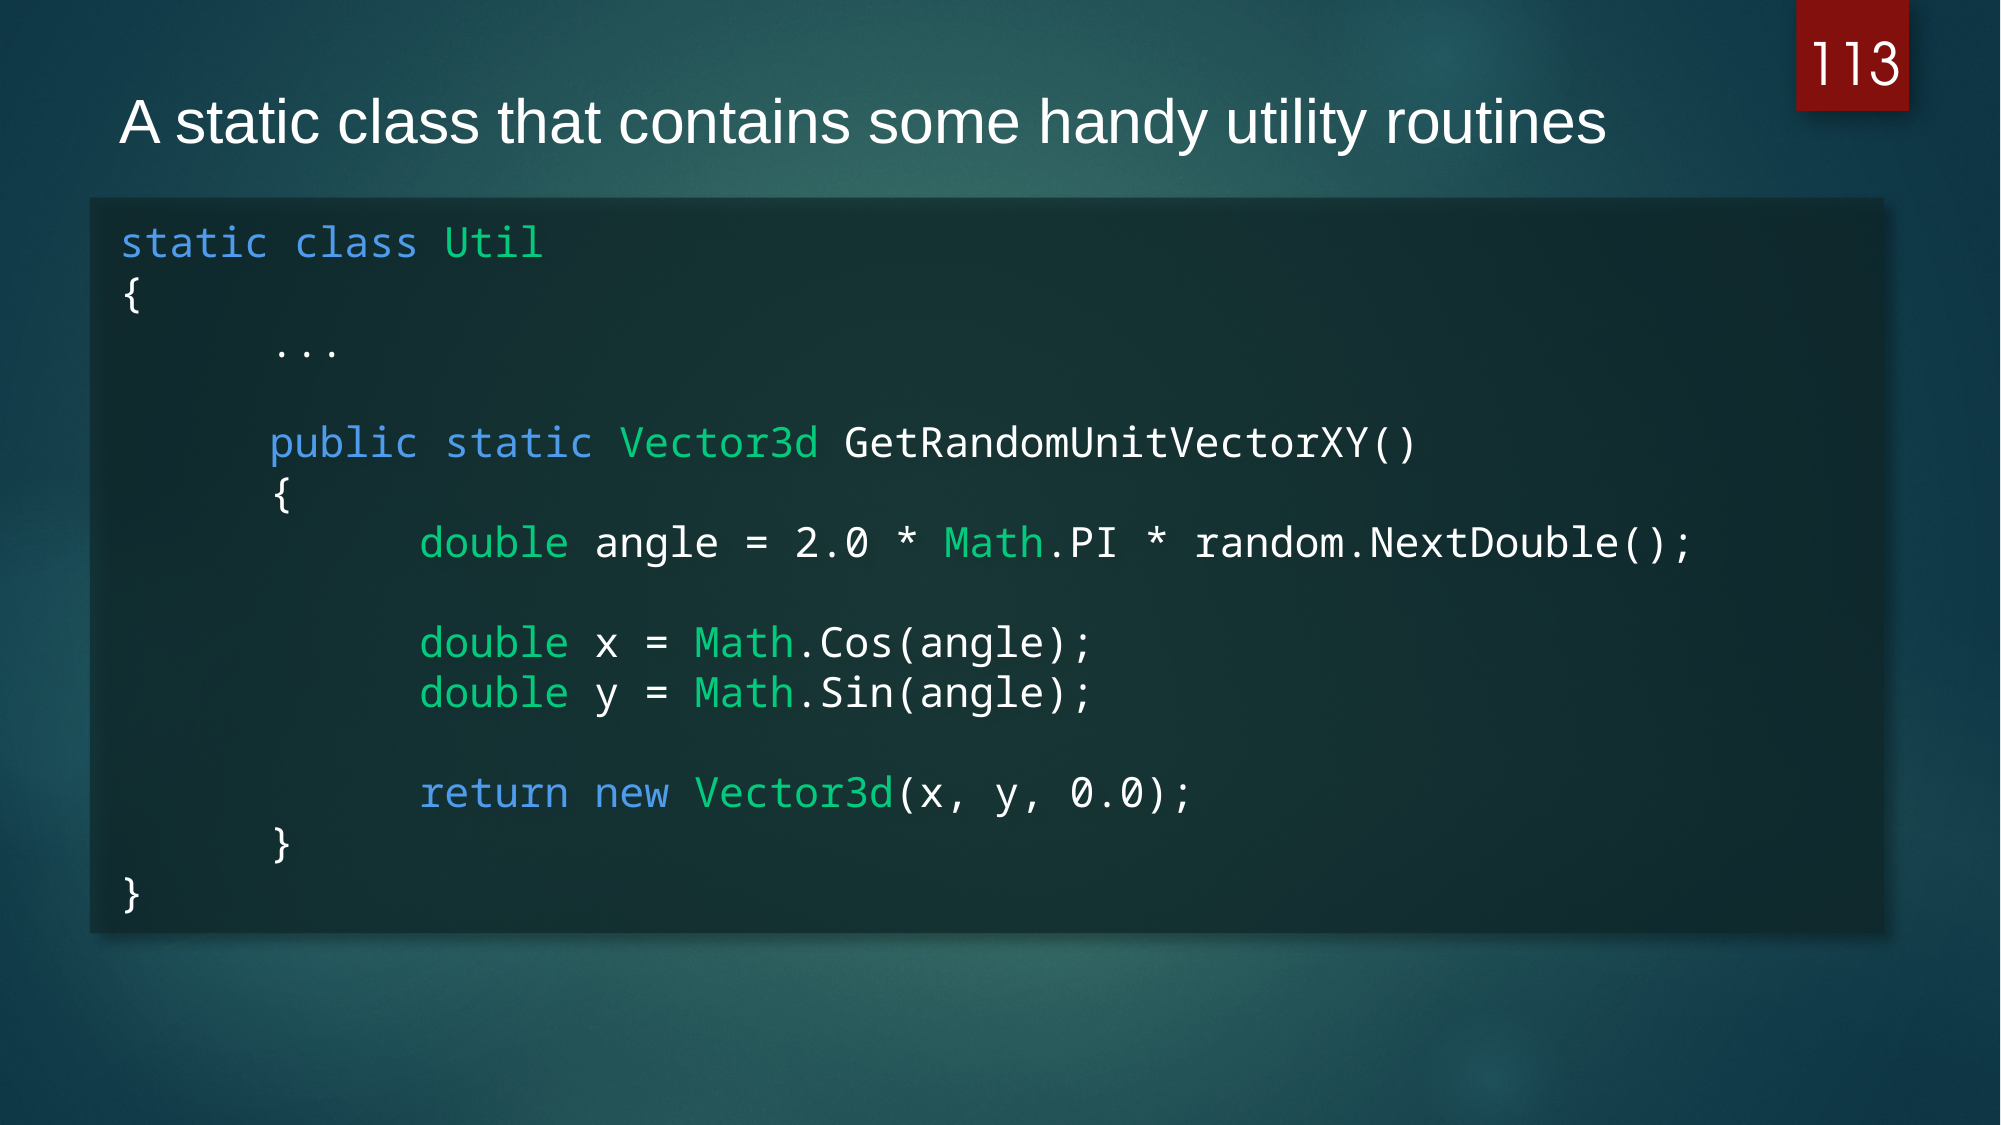

113
A static class that contains some handy utility routines

static class Util
{
	...

	public static Vector3d GetRandomUnitVectorXY()
	{
		double angle = 2.0 * Math.PI * random.NextDouble();

		double x = Math.Cos(angle);
		double y = Math.Sin(angle);

		return new Vector3d(x, y, 0.0);
	}
}